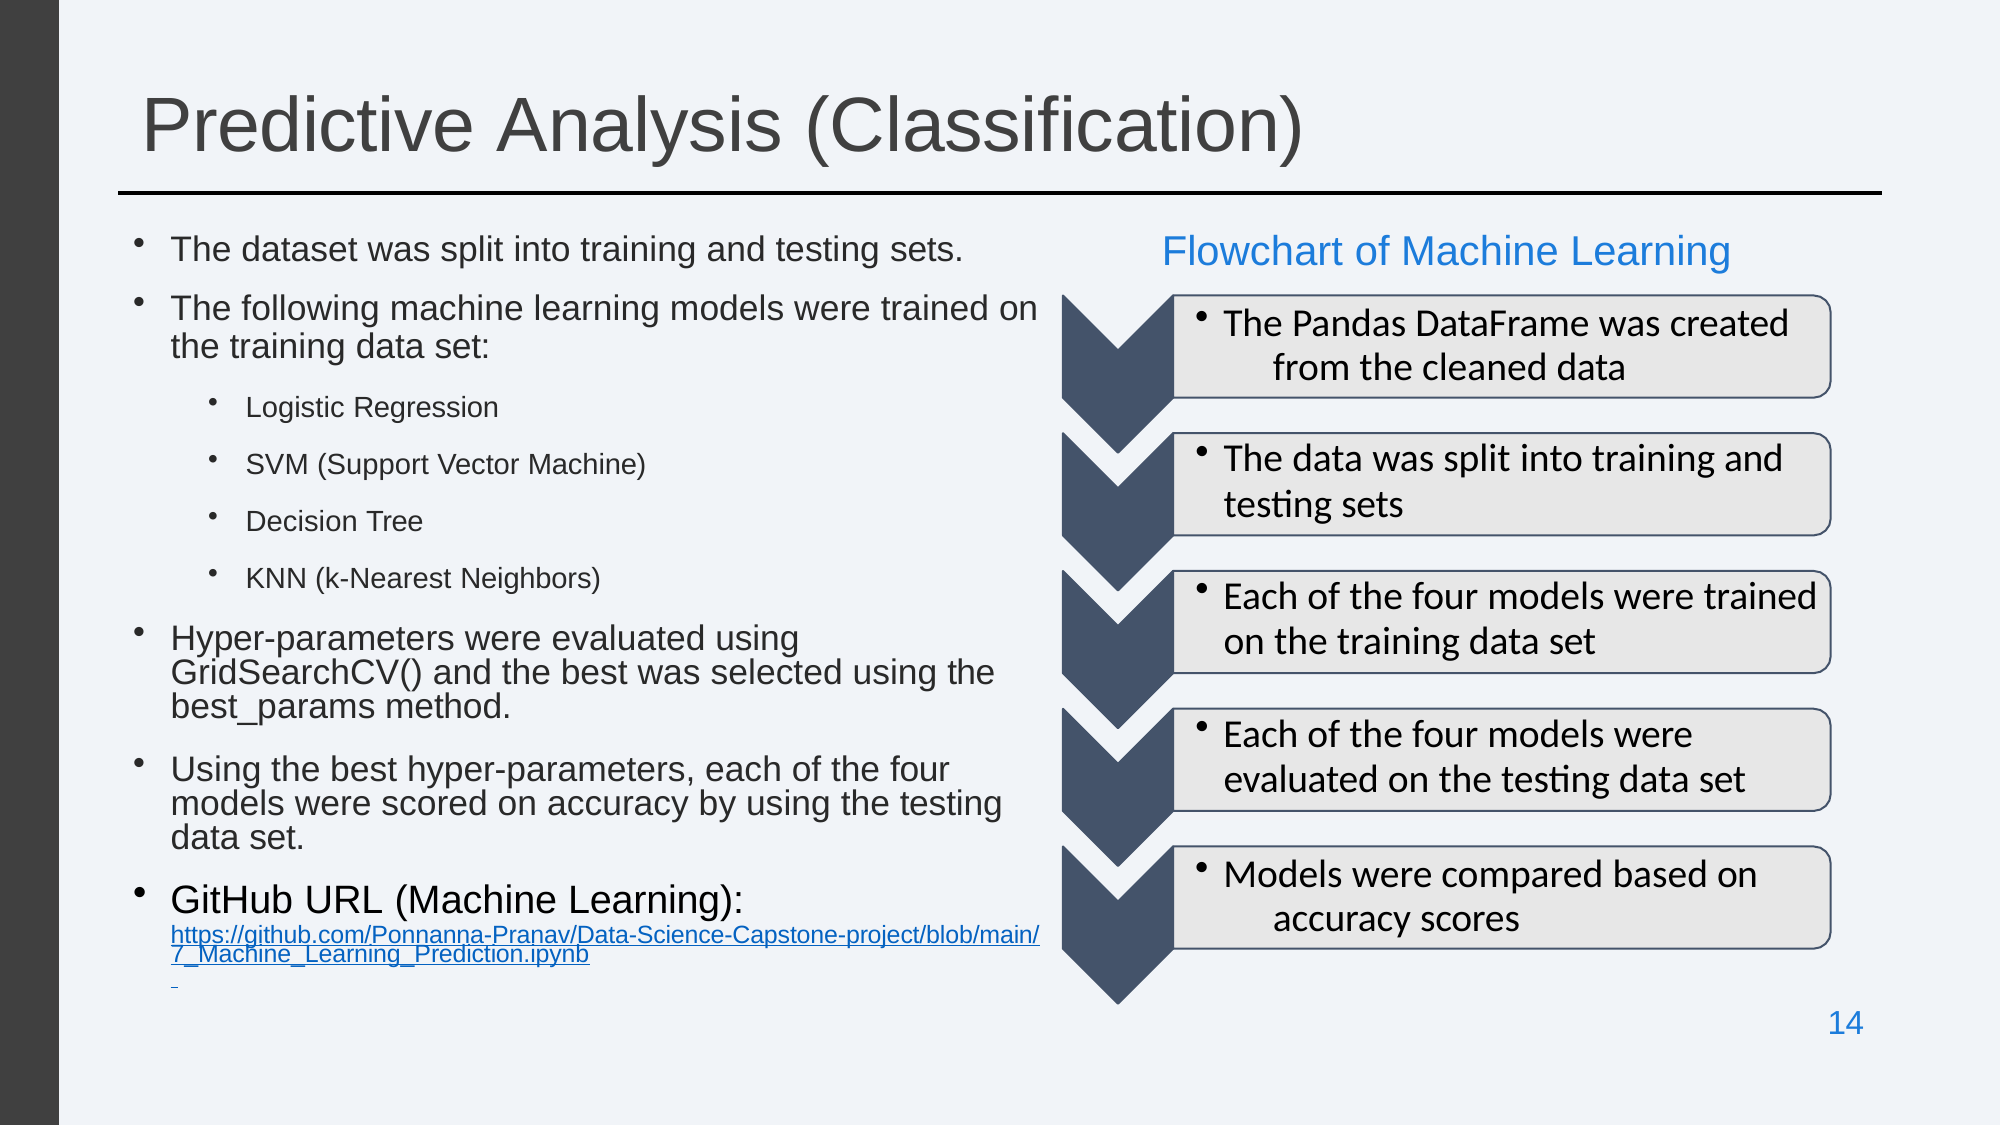

# Predictive Analysis (Classification)
The dataset was split into training and testing sets.
The following machine learning models were trained on
the training data set:
Flowchart of Machine Learning
The Pandas DataFrame was created 	from the cleaned data

Logistic Regression
SVM (Support Vector Machine)
Decision Tree
KNN (k-Nearest Neighbors)
The data was split into training and
testing sets

Each of the four models were trained
on the training data set

Hyper-parameters were evaluated using GridSearchCV() and the best was selected using the best_params method.
Using the best hyper-parameters, each of the four models were scored on accuracy by using the testing data set.
Each of the four models were
evaluated on the testing data set

Models were compared based on 	accuracy scores
GitHub URL (Machine Learning):
https://github.com/Ponnanna-Pranav/Data-Science-Capstone-project/blob/main/7_Machine_Learning_Prediction.ipynb
14